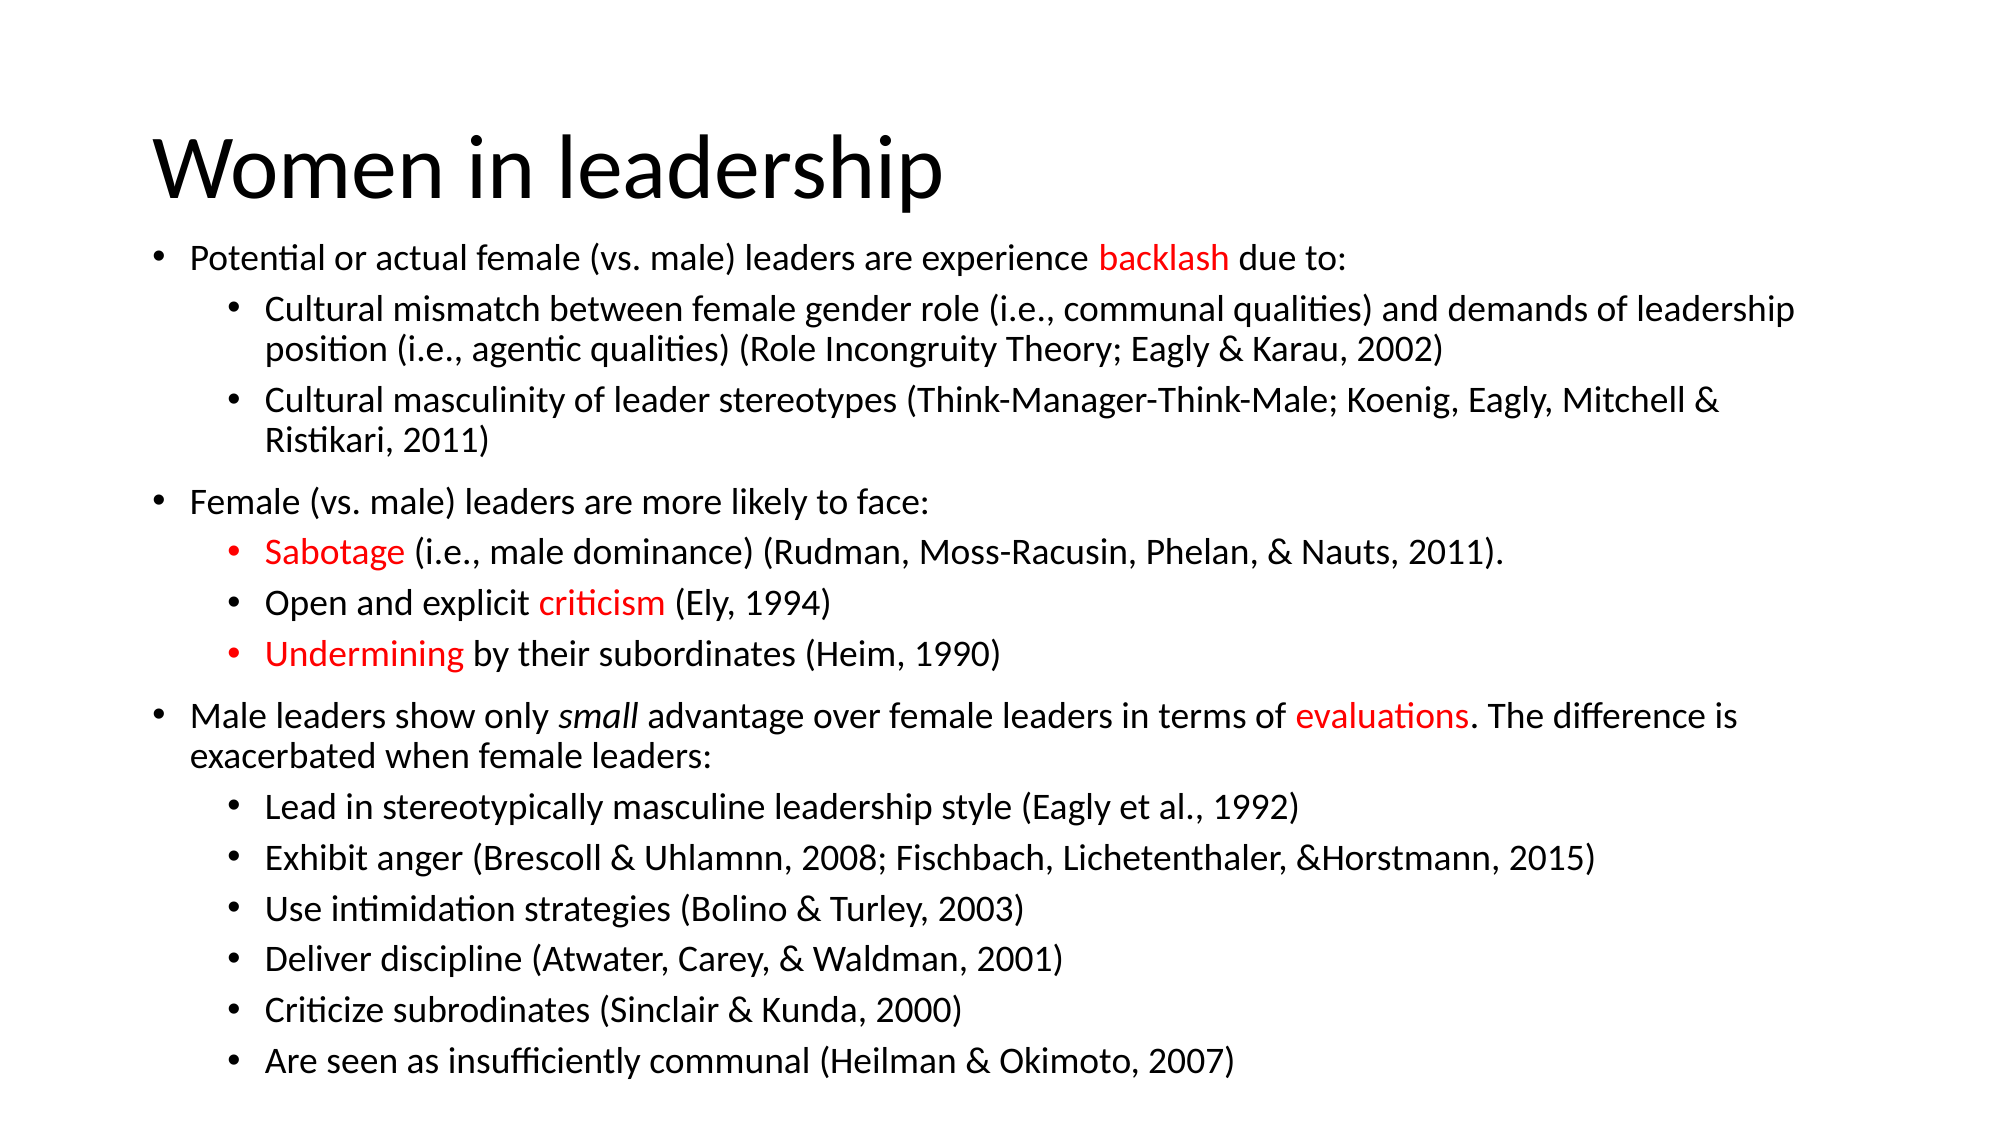

# Women in leadership
Potential or actual female (vs. male) leaders are experience backlash due to:
Cultural mismatch between female gender role (i.e., communal qualities) and demands of leadership position (i.e., agentic qualities) (Role Incongruity Theory; Eagly & Karau, 2002)
Cultural masculinity of leader stereotypes (Think-Manager-Think-Male; Koenig, Eagly, Mitchell & Ristikari, 2011)
Female (vs. male) leaders are more likely to face:
Sabotage (i.e., male dominance) (Rudman, Moss-Racusin, Phelan, & Nauts, 2011).
Open and explicit criticism (Ely, 1994)
Undermining by their subordinates (Heim, 1990)
Male leaders show only small advantage over female leaders in terms of evaluations. The difference is exacerbated when female leaders:
Lead in stereotypically masculine leadership style (Eagly et al., 1992)
Exhibit anger (Brescoll & Uhlamnn, 2008; Fischbach, Lichetenthaler, &Horstmann, 2015)
Use intimidation strategies (Bolino & Turley, 2003)
Deliver discipline (Atwater, Carey, & Waldman, 2001)
Criticize subrodinates (Sinclair & Kunda, 2000)
Are seen as insufficiently communal (Heilman & Okimoto, 2007)